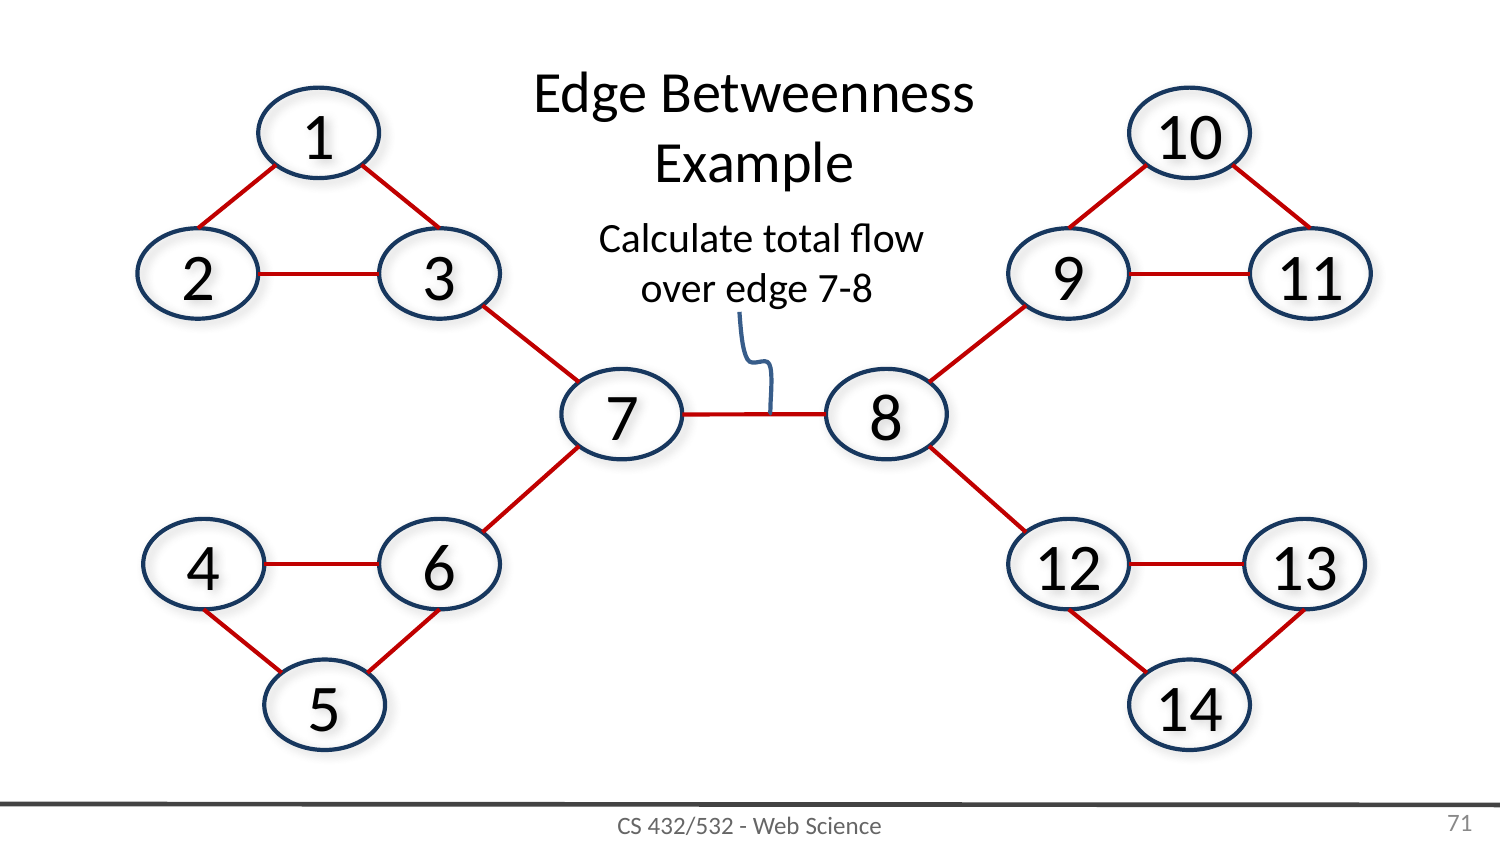

Edge Betweenness Example
1
10
Calculate total flow over edge 7-8
2
3
9
11

7
8
4
6
12
13
5
14
71